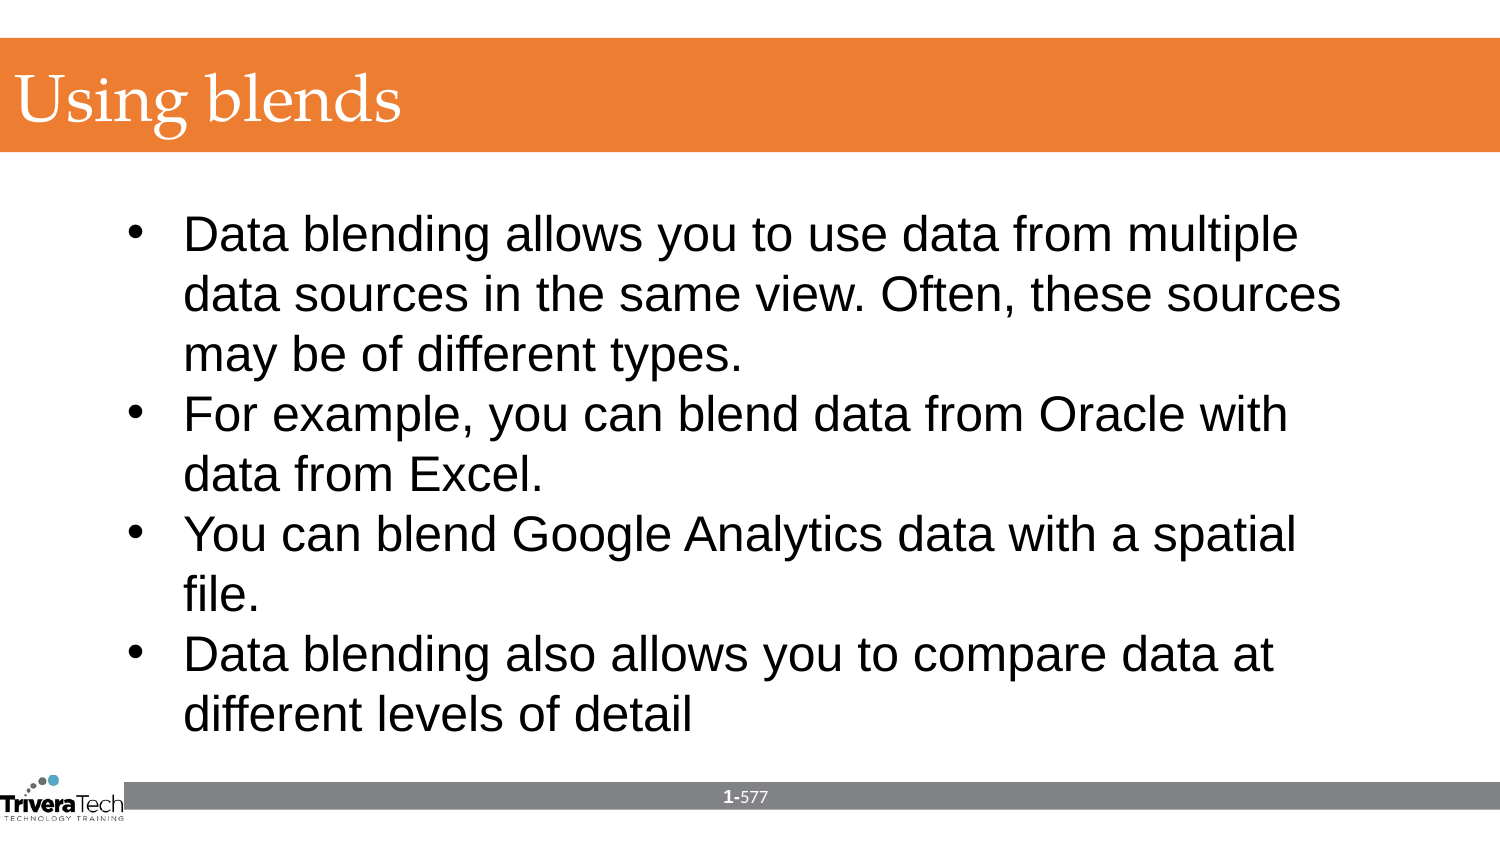

Using blends
Data blending allows you to use data from multiple data sources in the same view. Often, these sources may be of different types.
For example, you can blend data from Oracle with data from Excel.
You can blend Google Analytics data with a spatial file.
Data blending also allows you to compare data at different levels of detail
1-577